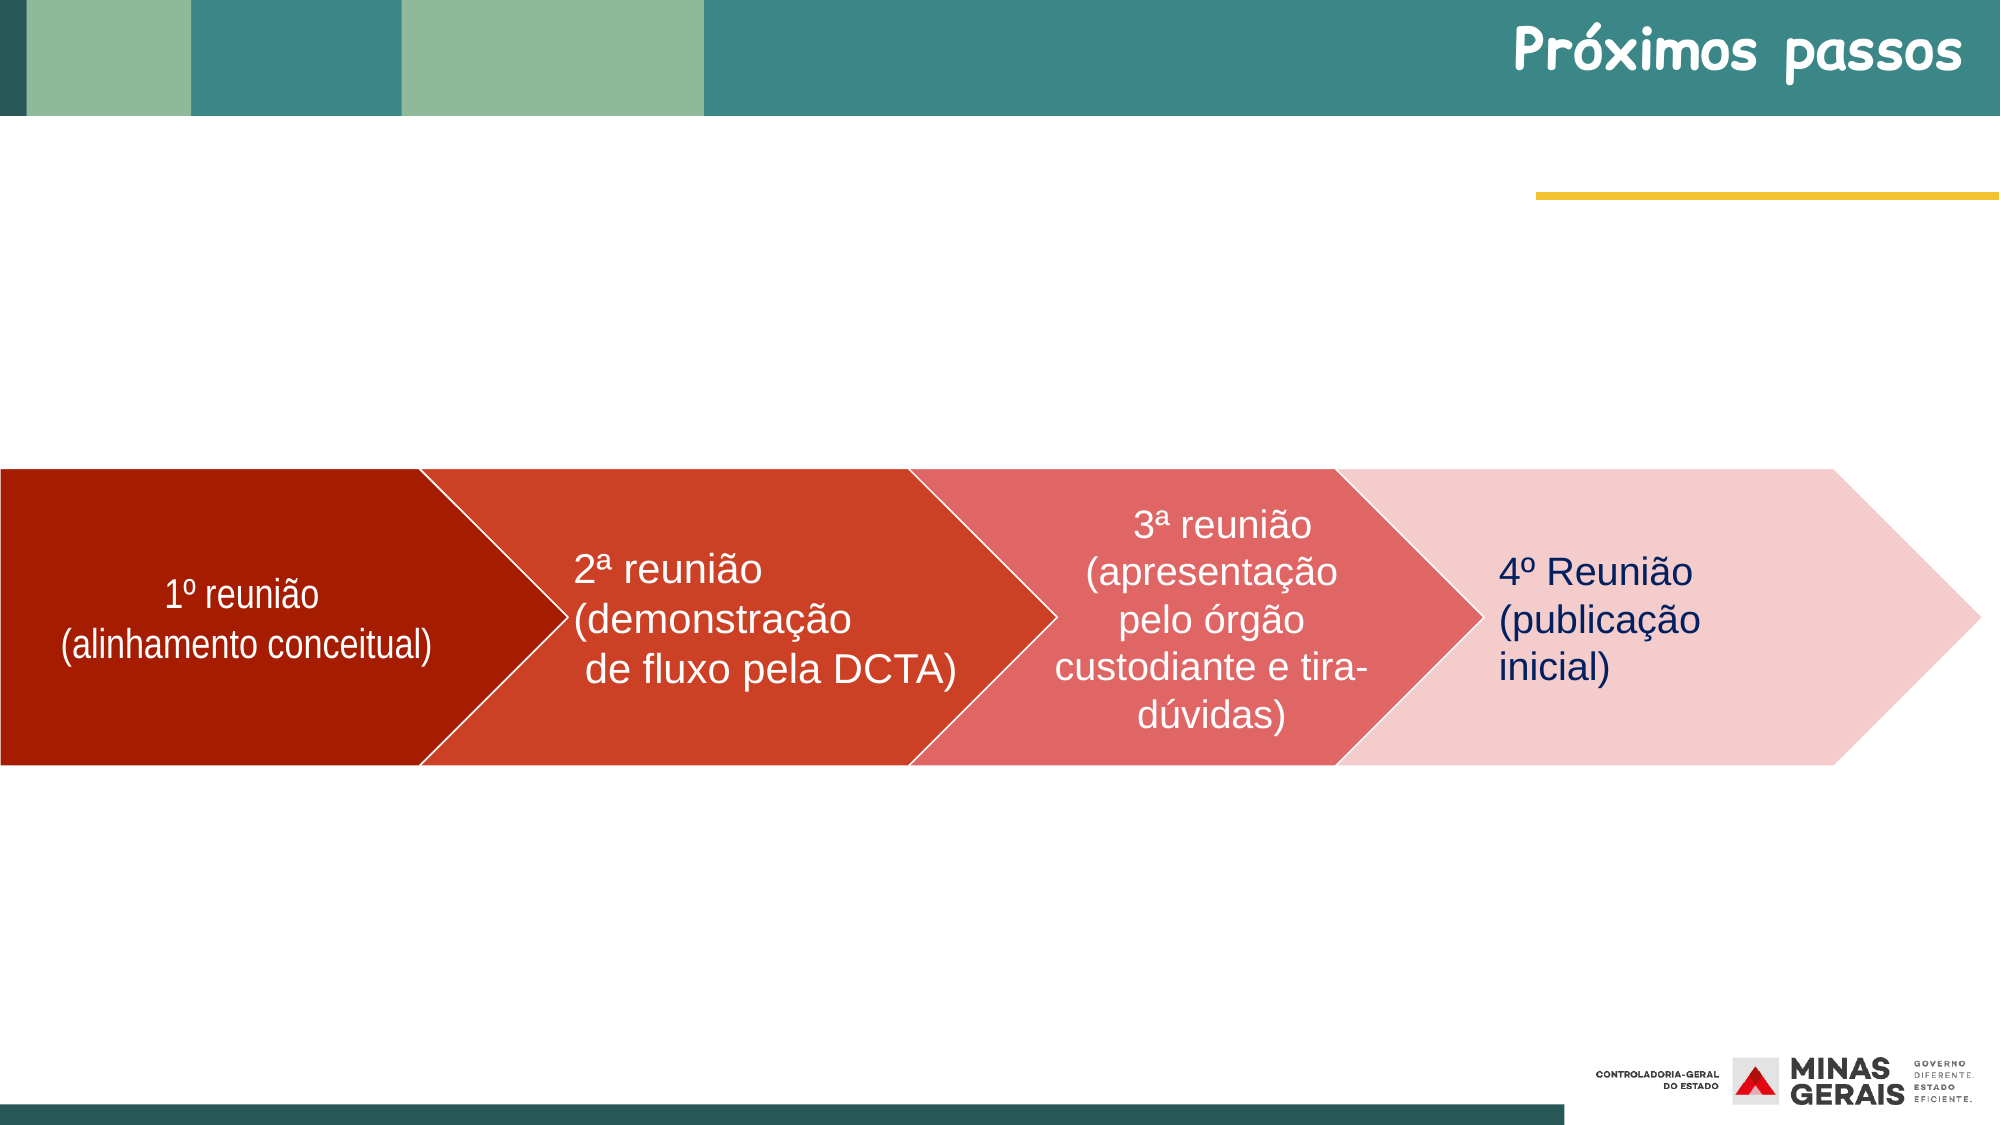

# Próximos passos

1º reunião
(alinhamento conceitual)

  3ª reunião (apresentação pelo órgão custodiante e tira-dúvidas)
4º Reunião  (publicação inicial)
2ª reunião (demonstração
 de fluxo pela DCTA)